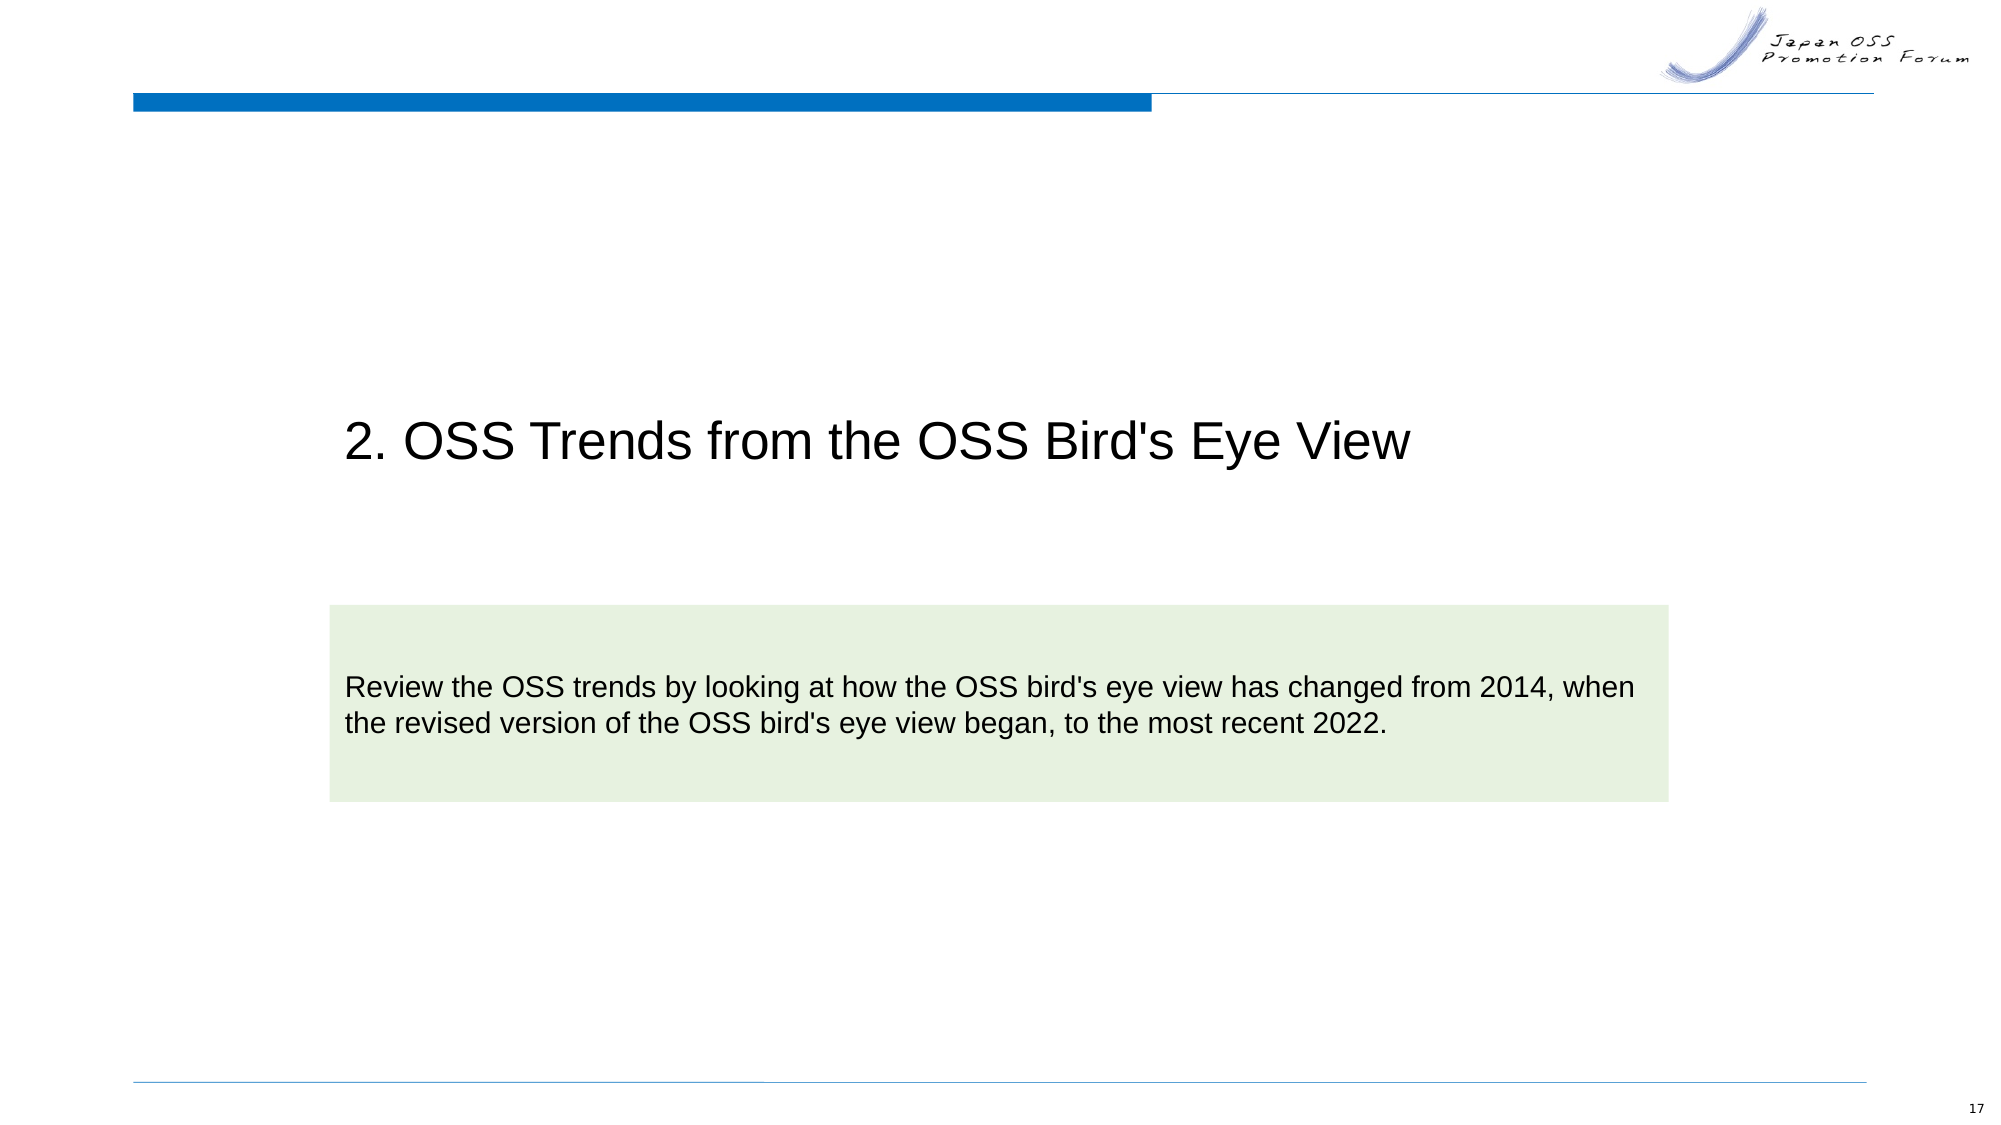

2. OSS Trends from the OSS Bird's Eye View
Review the OSS trends by looking at how the OSS bird's eye view has changed from 2014, when the revised version of the OSS bird's eye view began, to the most recent 2022.
17